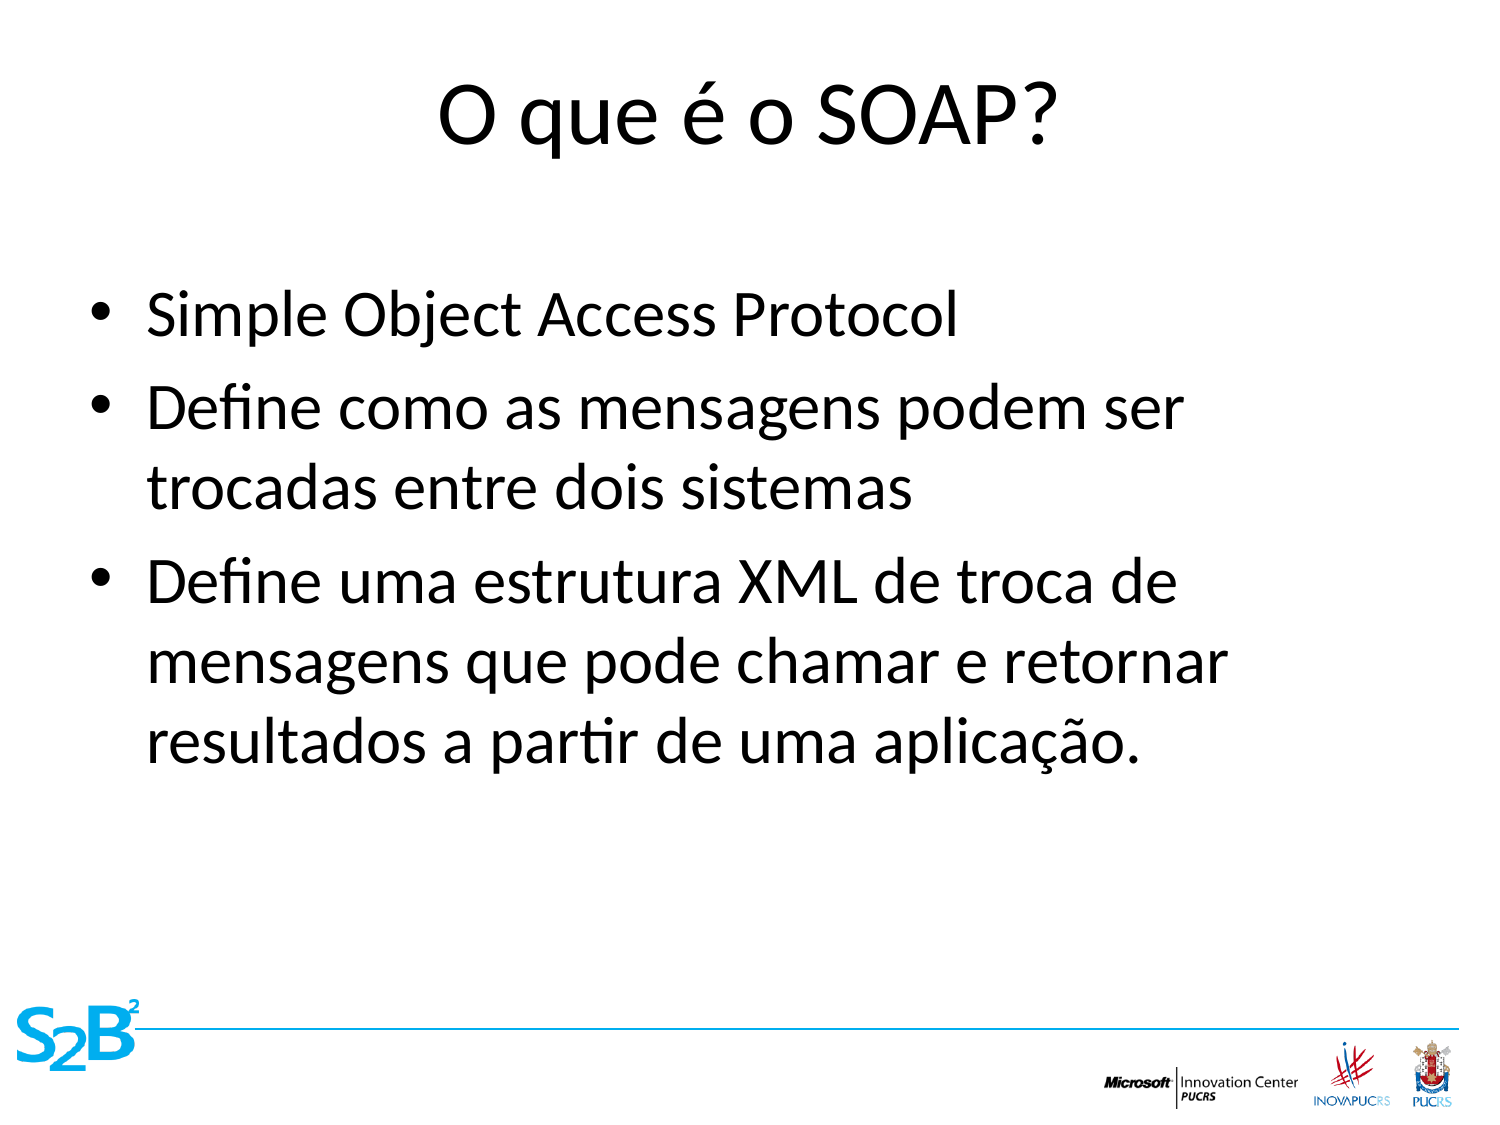

# O que é o SOAP?
Simple Object Access Protocol
Define como as mensagens podem ser trocadas entre dois sistemas
Define uma estrutura XML de troca de mensagens que pode chamar e retornar resultados a partir de uma aplicação.